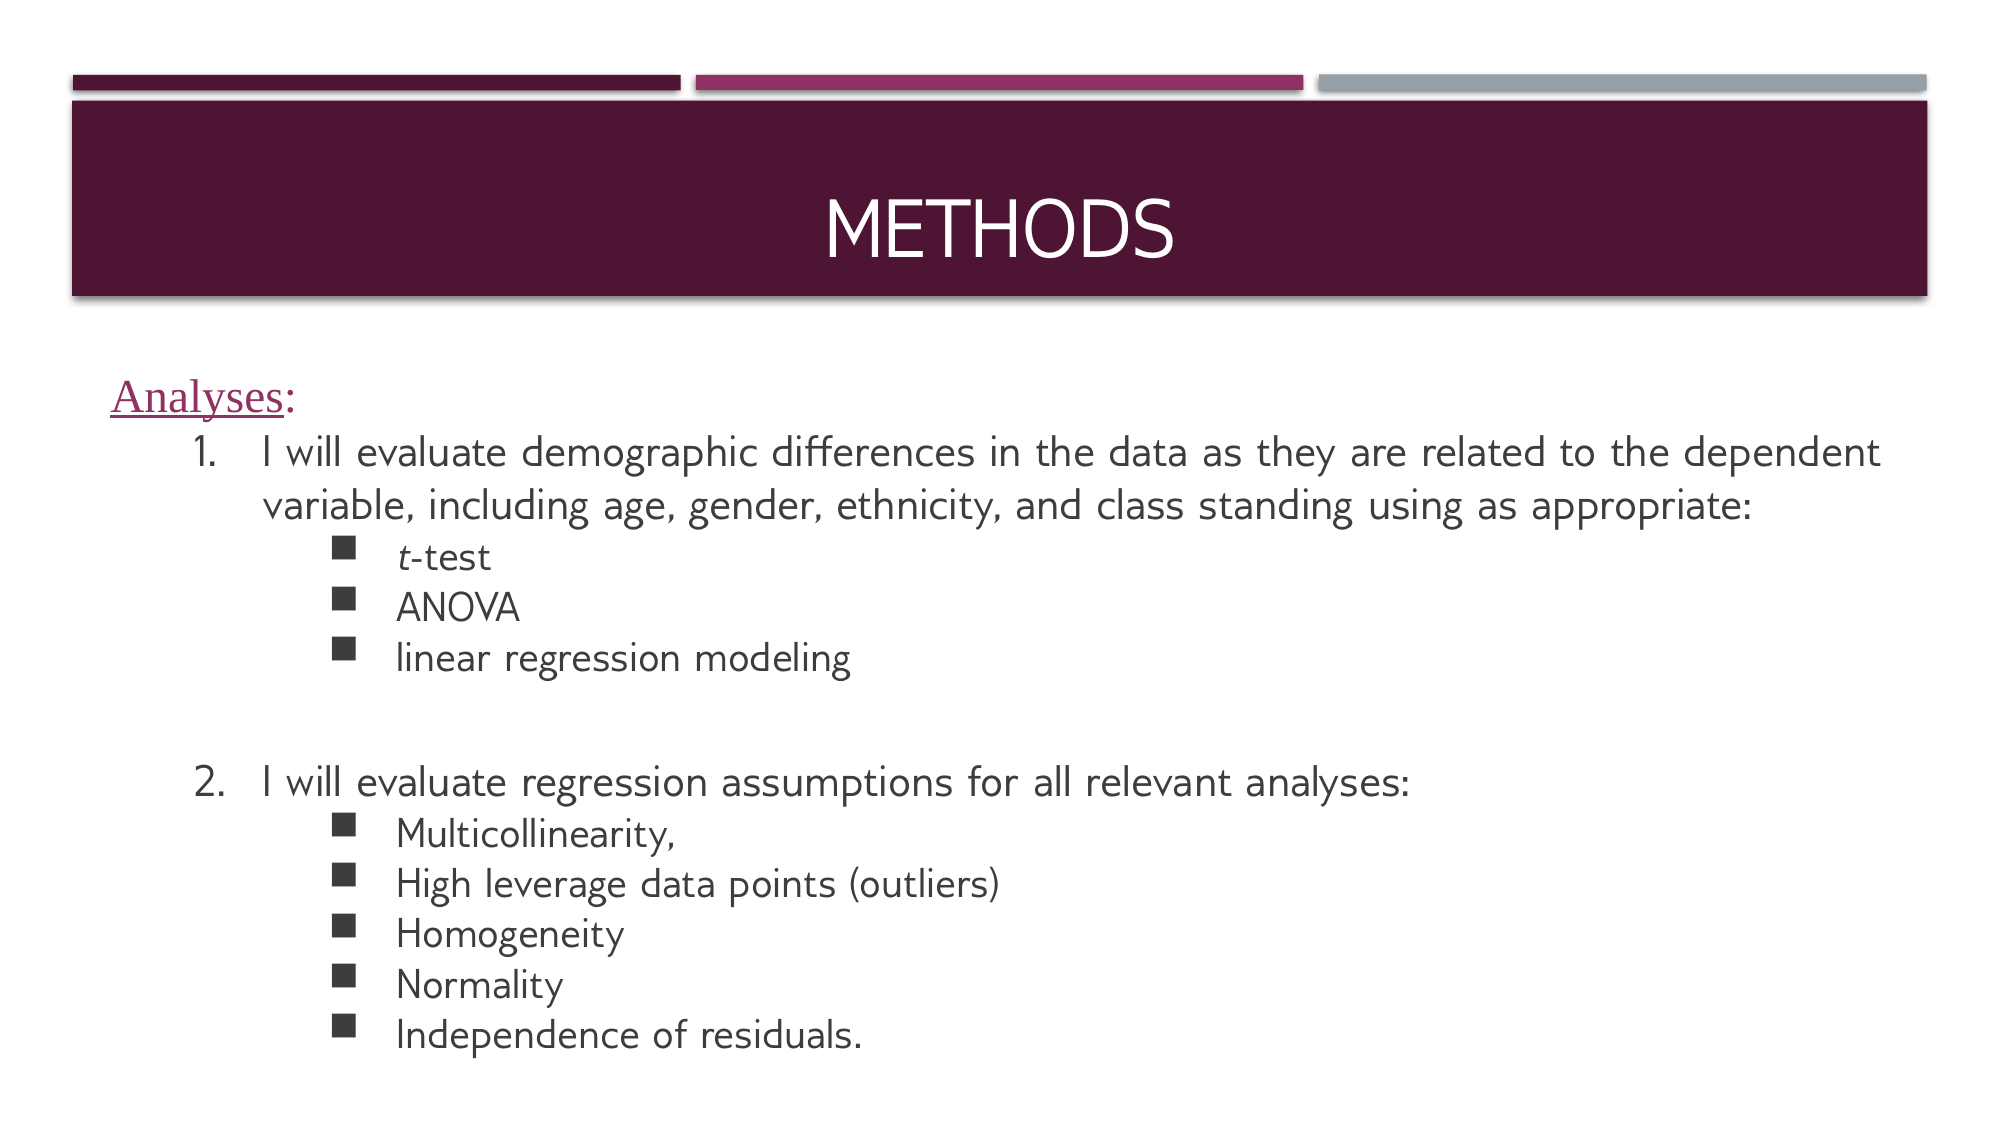

# Methods
Analyses:
I will evaluate demographic differences in the data as they are related to the dependent variable, including age, gender, ethnicity, and class standing using as appropriate:
t-test
ANOVA
linear regression modeling

I will evaluate regression assumptions for all relevant analyses:
Multicollinearity,
High leverage data points (outliers)
Homogeneity
Normality
Independence of residuals.